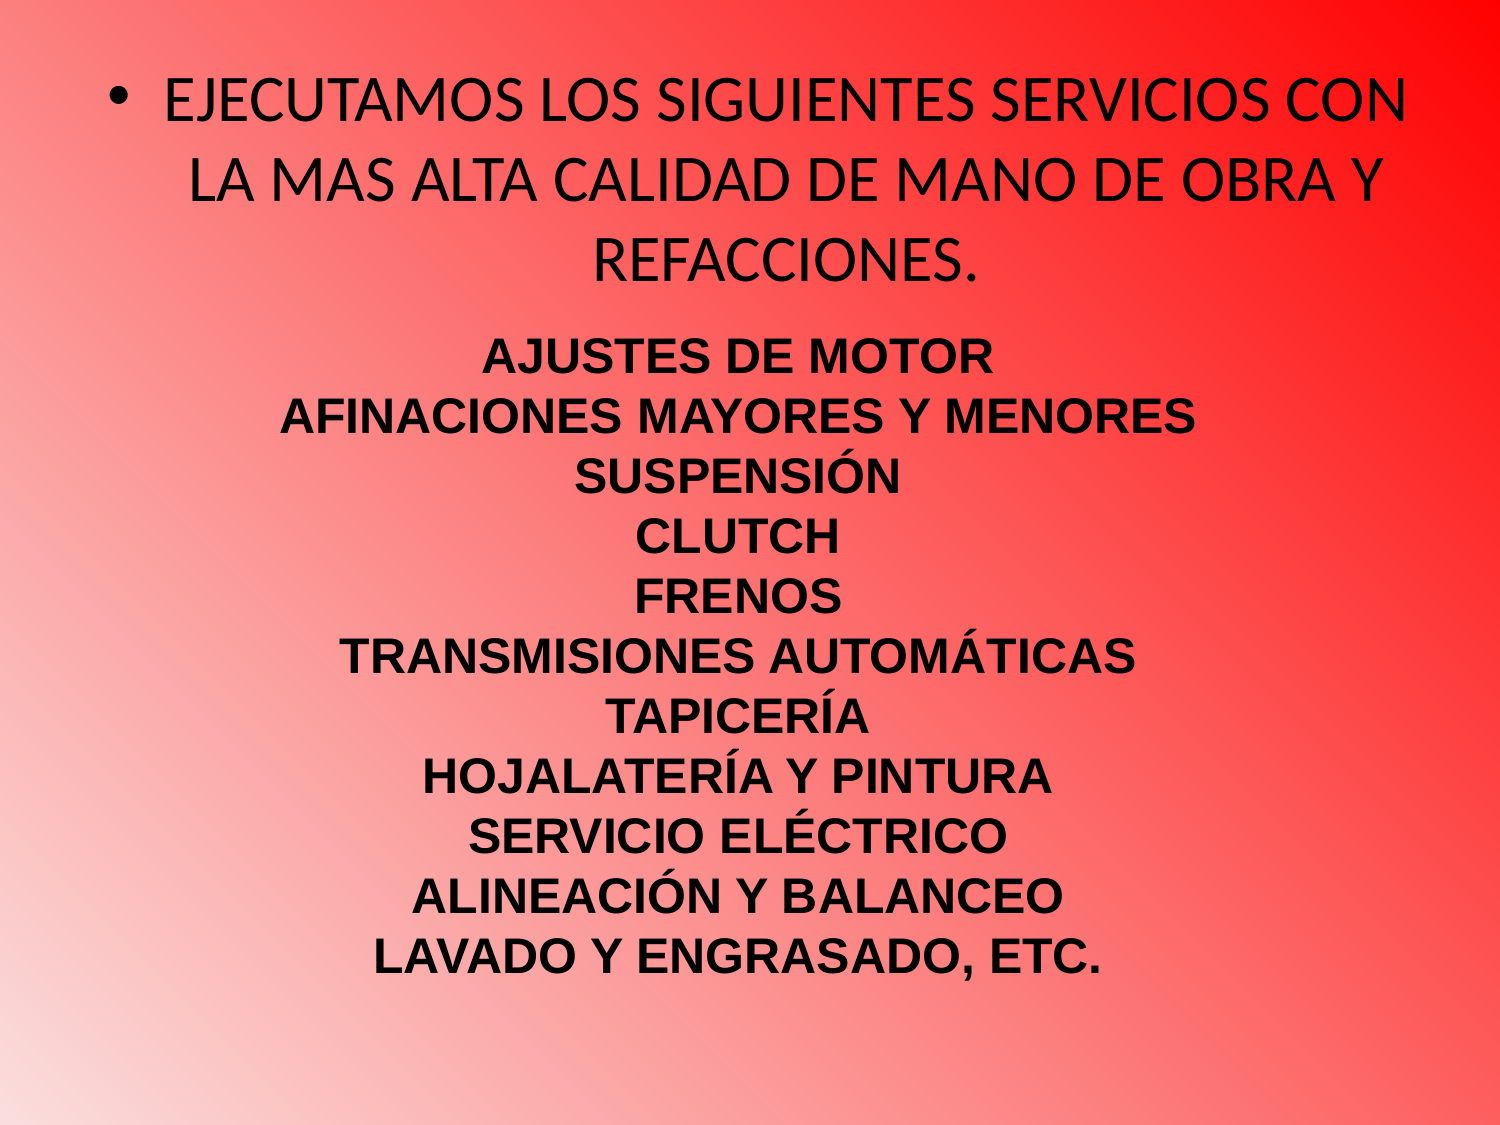

EJECUTAMOS LOS SIGUIENTES SERVICIOS CON LA MAS ALTA CALIDAD DE MANO DE OBRA Y REFACCIONES.

AJUSTES DE MOTOR
AFINACIONES MAYORES Y MENORES
SUSPENSIÓN
CLUTCH
FRENOS
TRANSMISIONES AUTOMÁTICAS
TAPICERÍA
HOJALATERÍA Y PINTURA
SERVICIO ELÉCTRICO
ALINEACIÓN Y BALANCEO
LAVADO Y ENGRASADO, ETC.